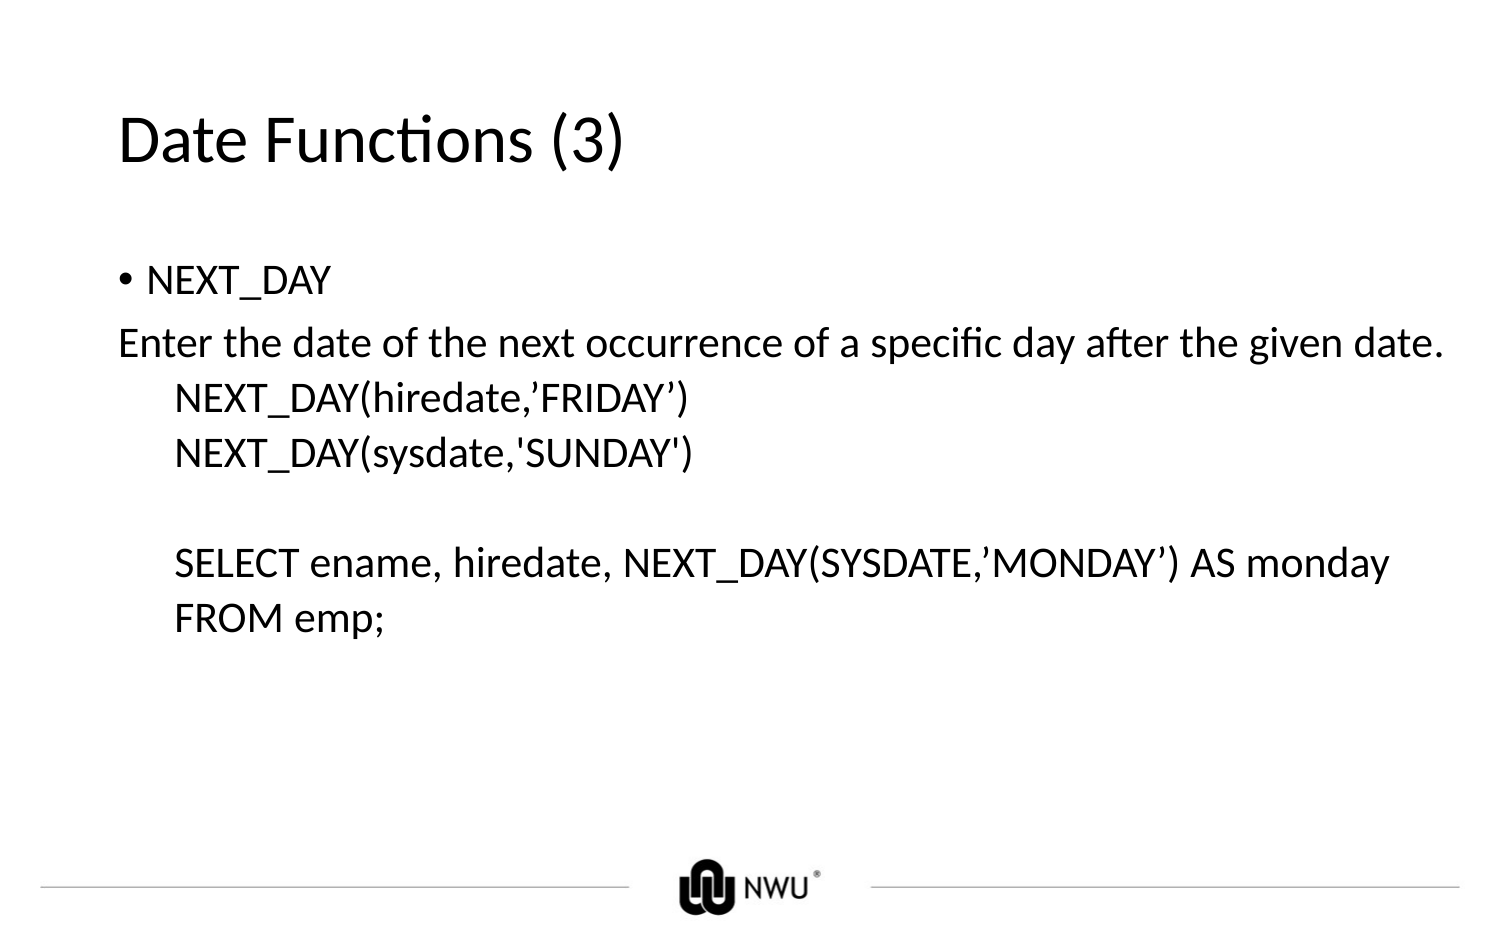

# Date Functions (3)
NEXT_DAY
Enter the date of the next occurrence of a specific day after the given date.
NEXT_DAY(hiredate,’FRIDAY’)
NEXT_DAY(sysdate,'SUNDAY')

SELECT ename, hiredate, NEXT_DAY(SYSDATE,’MONDAY’) AS monday
FROM emp;